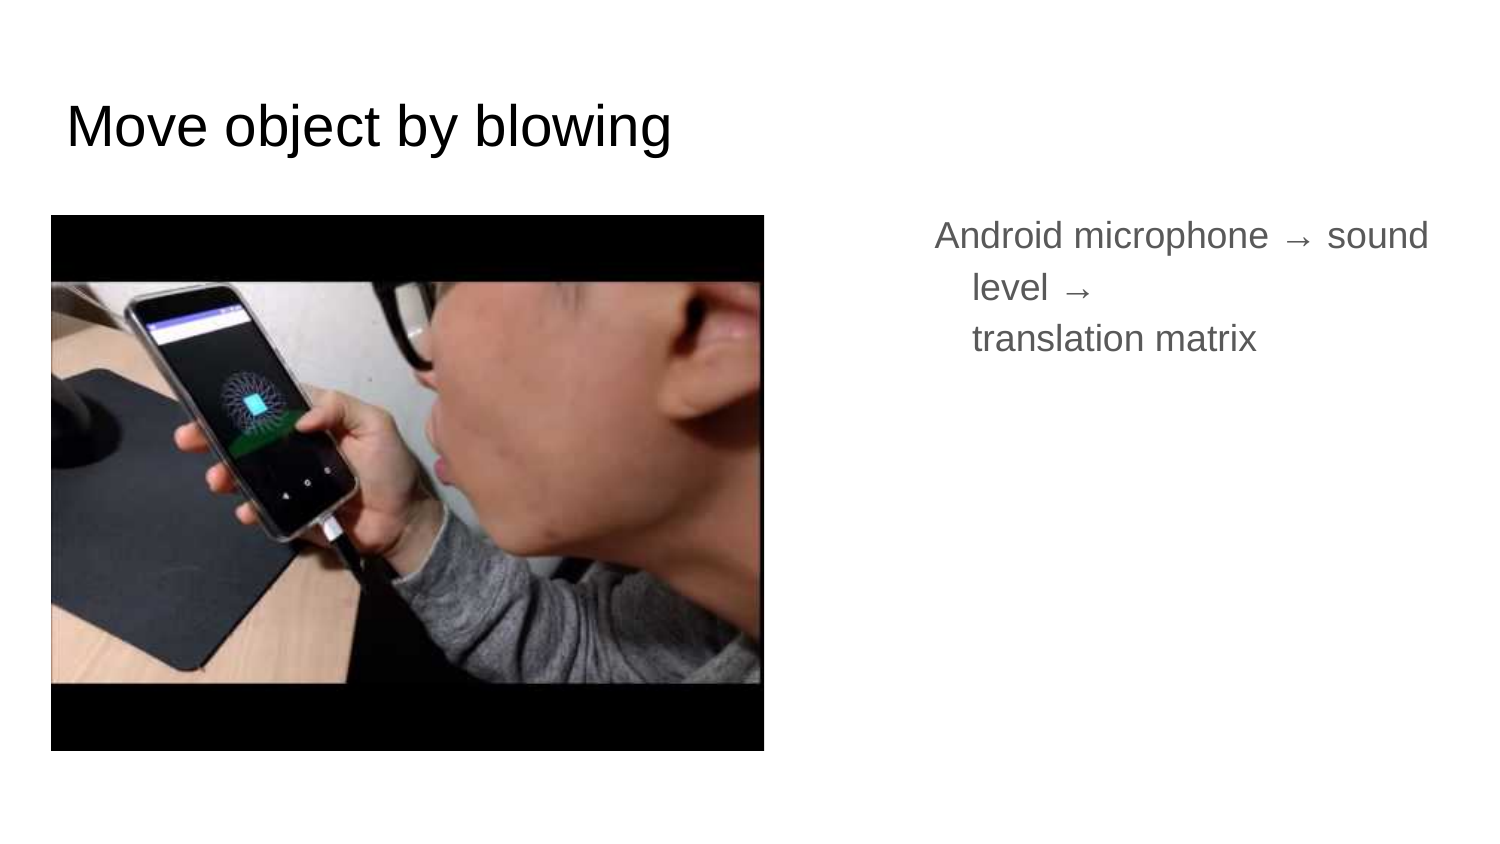

# Move object by blowing
Android microphone → sound level →
translation matrix